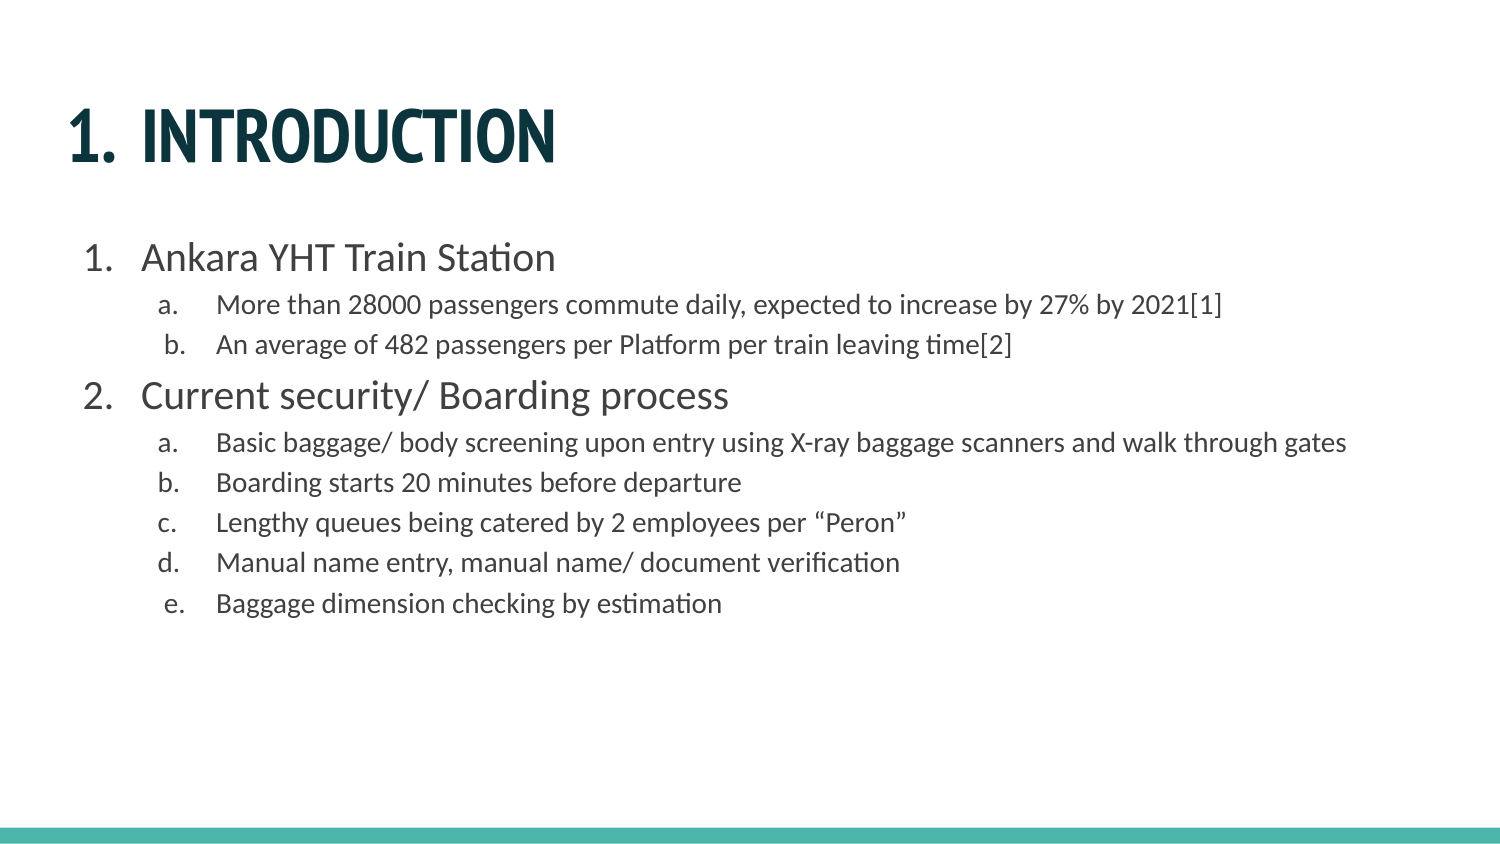

# INTRODUCTION
Ankara YHT Train Station
More than 28000 passengers commute daily, expected to increase by 27% by 2021[1]
An average of 482 passengers per Platform per train leaving time[2]
Current security/ Boarding process
Basic baggage/ body screening upon entry using X-ray baggage scanners and walk through gates
Boarding starts 20 minutes before departure
Lengthy queues being catered by 2 employees per “Peron”
Manual name entry, manual name/ document verification
Baggage dimension checking by estimation